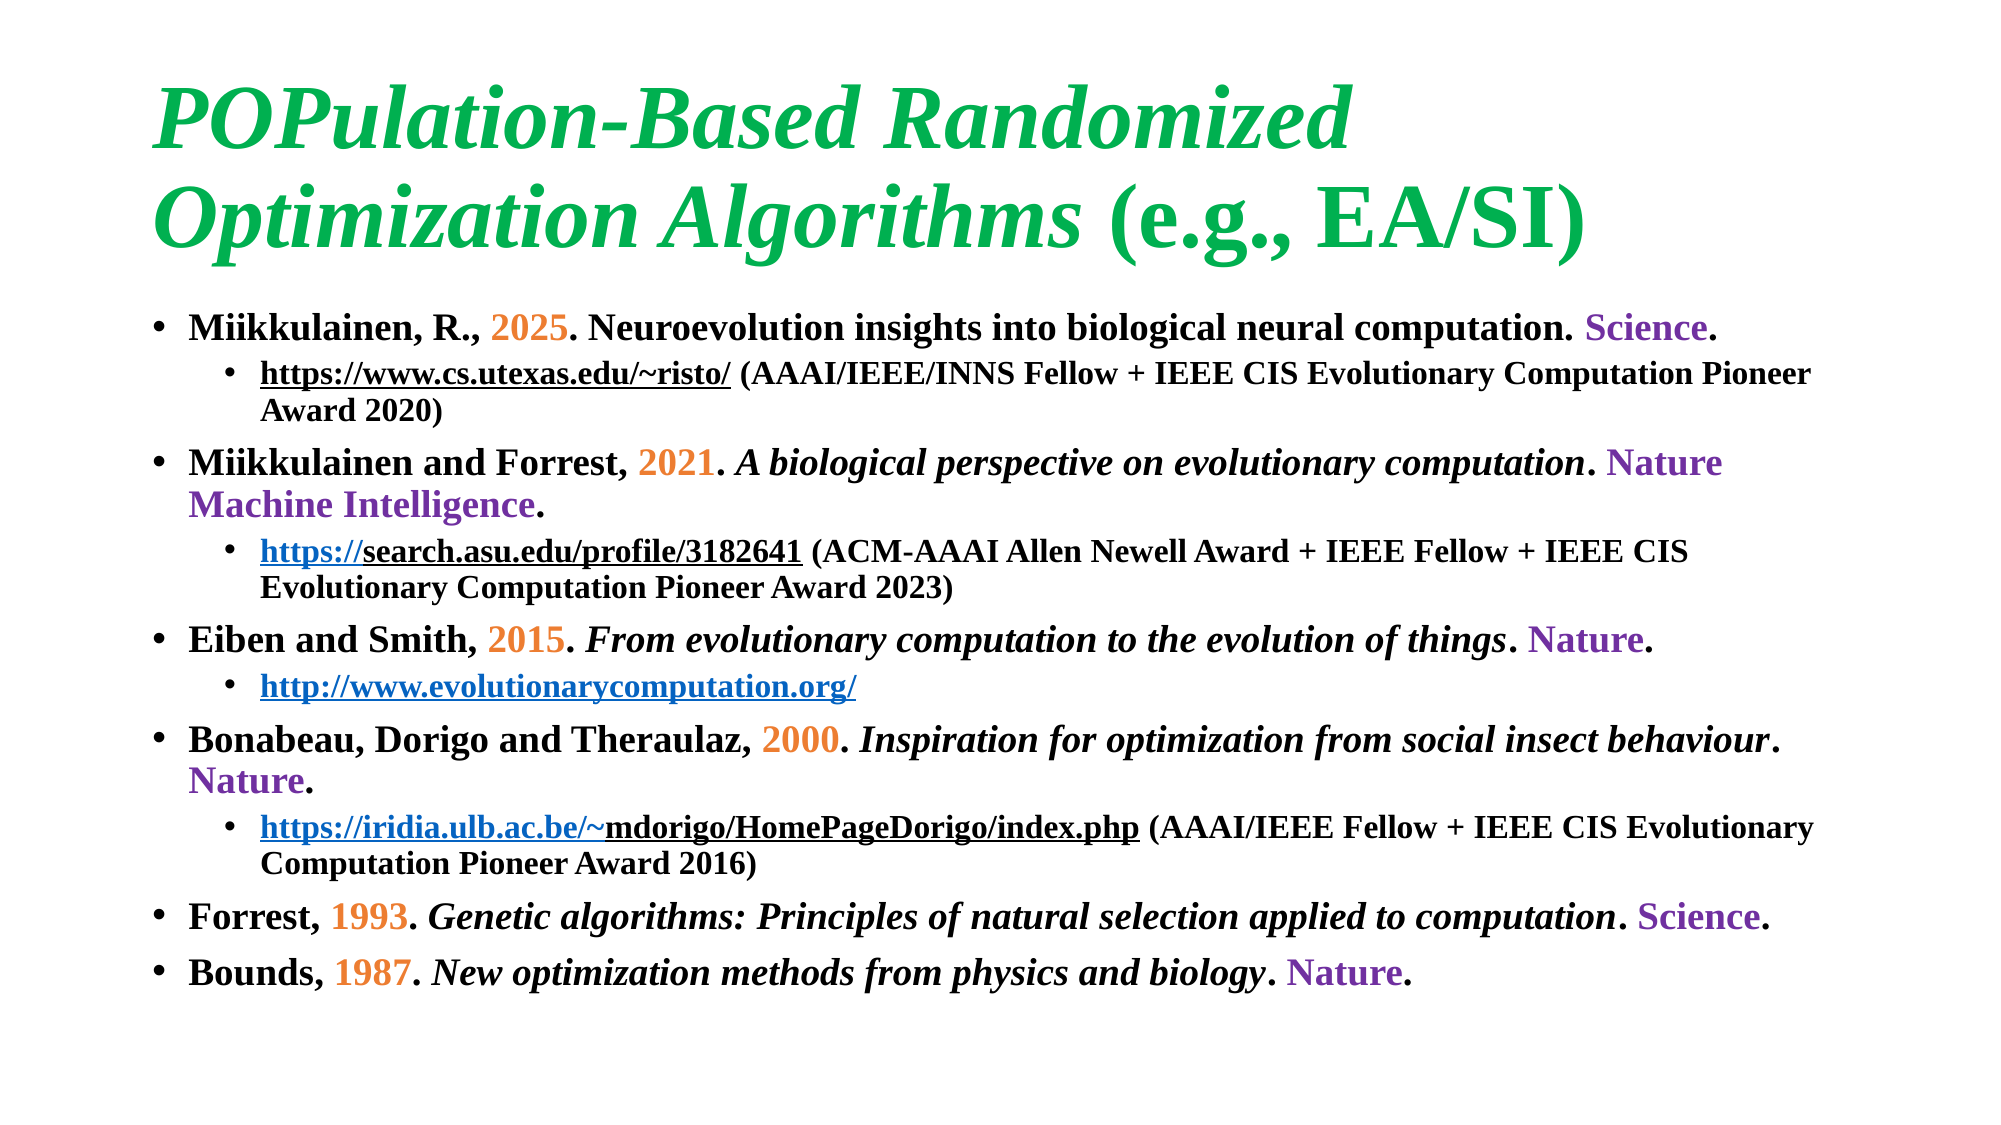

# POPulation-Based Randomized Optimization Algorithms (e.g., EA/SI)
Miikkulainen, R., 2025. Neuroevolution insights into biological neural computation. Science.
https://www.cs.utexas.edu/~risto/ (AAAI/IEEE/INNS Fellow + IEEE CIS Evolutionary Computation Pioneer Award 2020)
Miikkulainen and Forrest, 2021. A biological perspective on evolutionary computation. Nature Machine Intelligence.
https://search.asu.edu/profile/3182641 (ACM-AAAI Allen Newell Award + IEEE Fellow + IEEE CIS Evolutionary Computation Pioneer Award 2023)
Eiben and Smith, 2015. From evolutionary computation to the evolution of things. Nature.
http://www.evolutionarycomputation.org/
Bonabeau, Dorigo and Theraulaz, 2000. Inspiration for optimization from social insect behaviour. Nature.
https://iridia.ulb.ac.be/~mdorigo/HomePageDorigo/index.php (AAAI/IEEE Fellow + IEEE CIS Evolutionary Computation Pioneer Award 2016)
Forrest, 1993. Genetic algorithms: Principles of natural selection applied to computation. Science.
Bounds, 1987. New optimization methods from physics and biology. Nature.